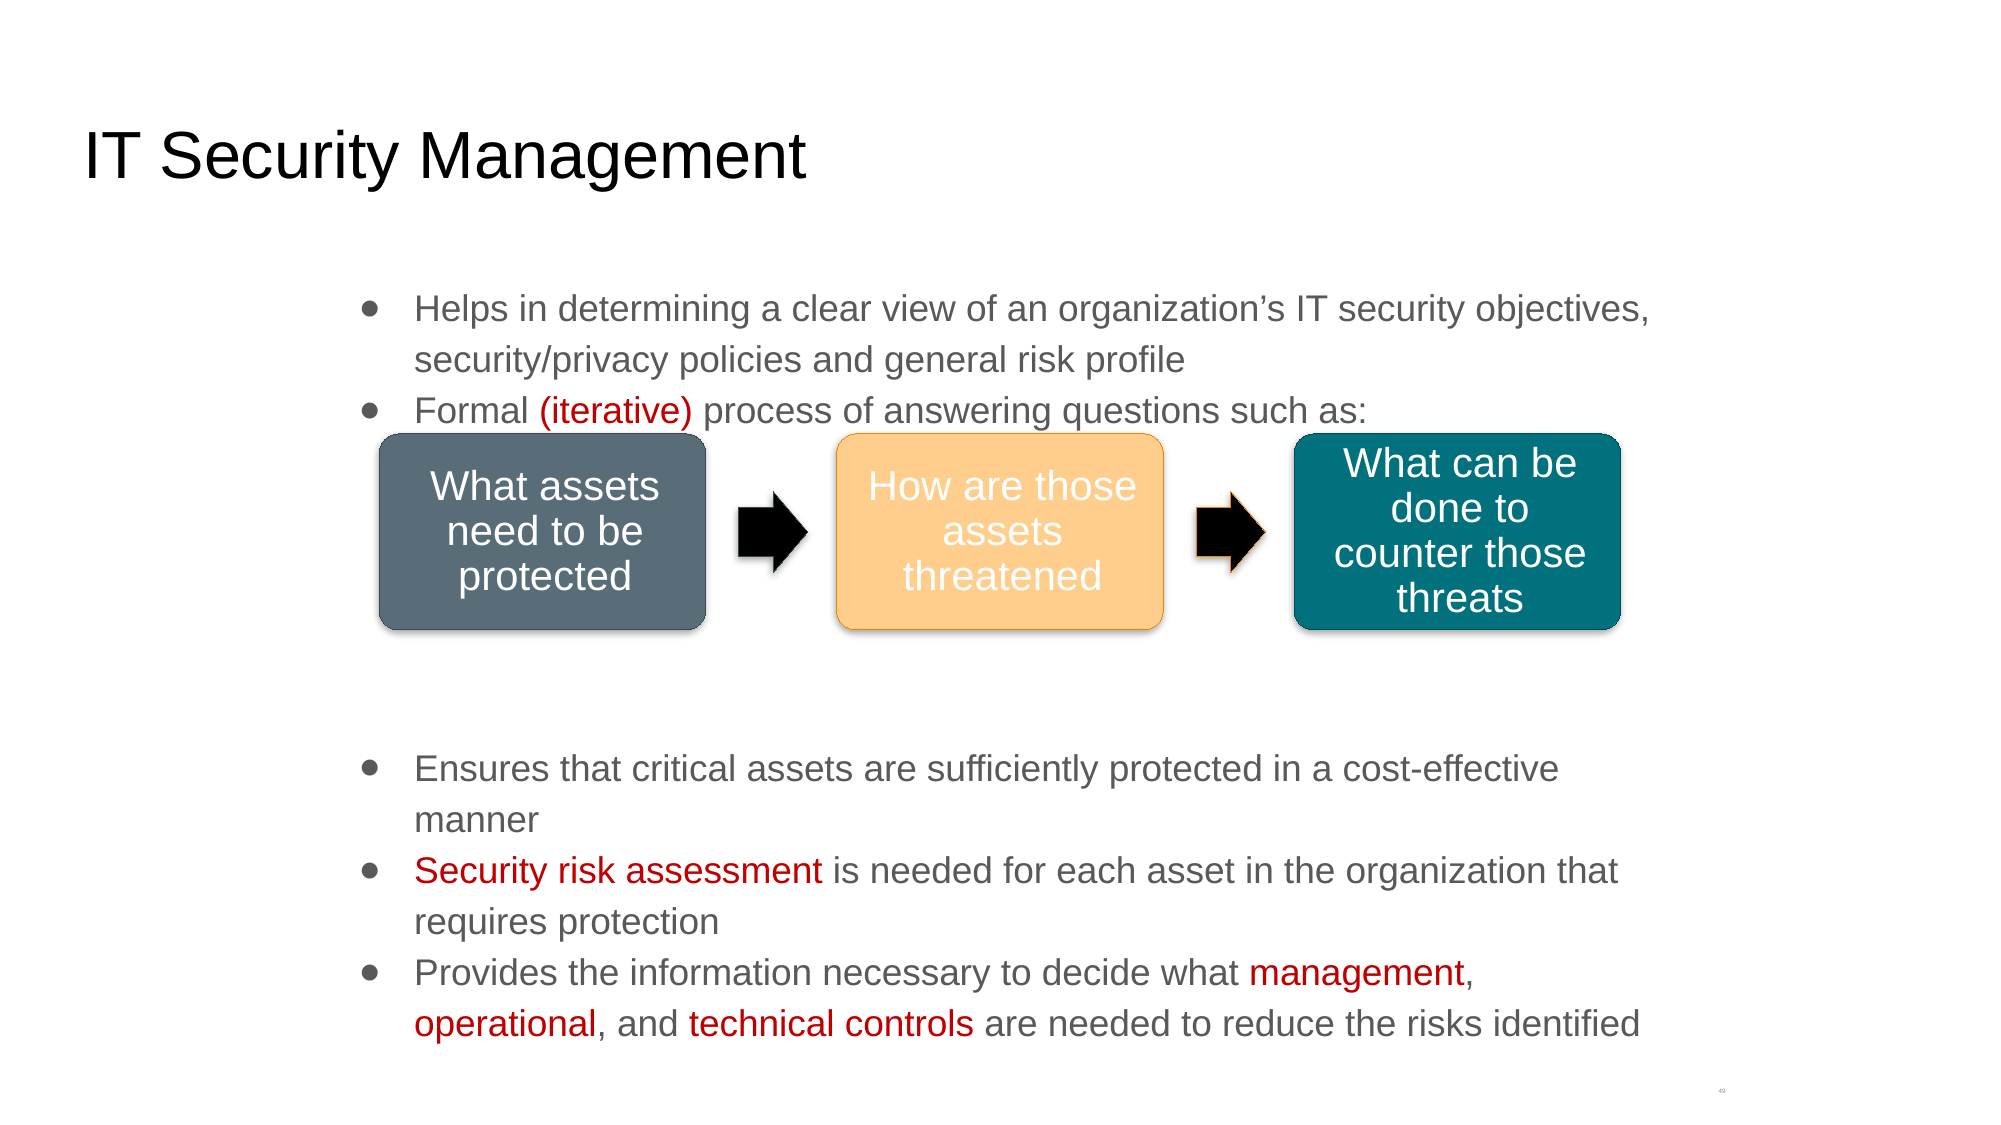

# IT Security Management
What assets need to be protected

How are those assets threatened

What can be done to counter those threats
Helps in determining a clear view of an organization’s IT security objectives, security/privacy policies and general risk profile
Formal (iterative) process of answering questions such as:

Ensures that critical assets are sufficiently protected in a cost-effective manner
Security risk assessment is needed for each asset in the organization that requires protection
Provides the information necessary to decide what management, operational, and technical controls are needed to reduce the risks identified

49